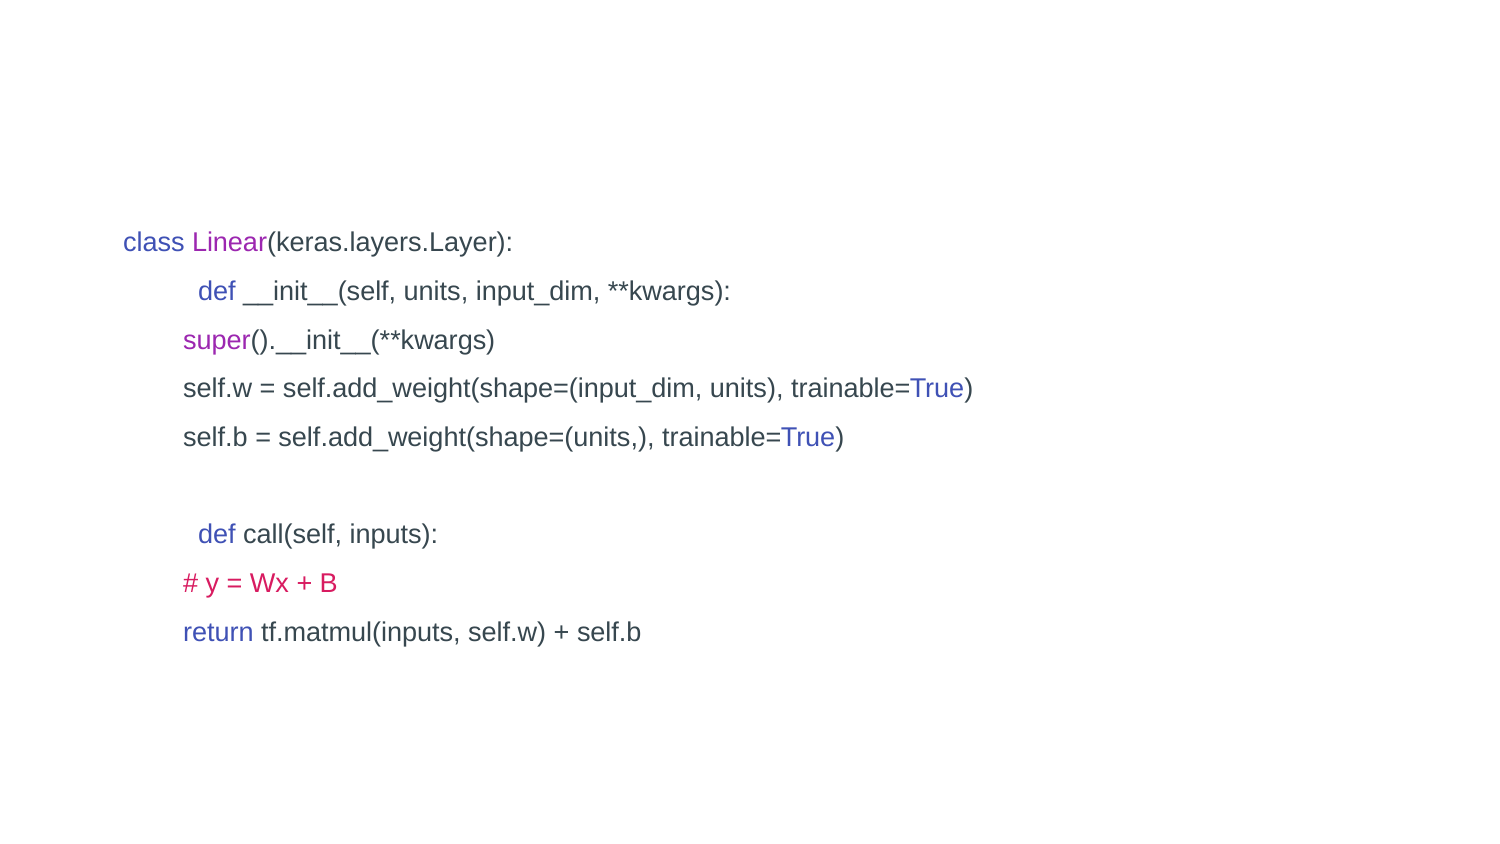

class Linear(keras.layers.Layer):
def __init__(self, units, input_dim, **kwargs):
        super().__init__(**kwargs)
        self.w = self.add_weight(shape=(input_dim, units), trainable=True)
        self.b = self.add_weight(shape=(units,), trainable=True)

def call(self, inputs):
        # y = Wx + B
        return tf.matmul(inputs, self.w) + self.b